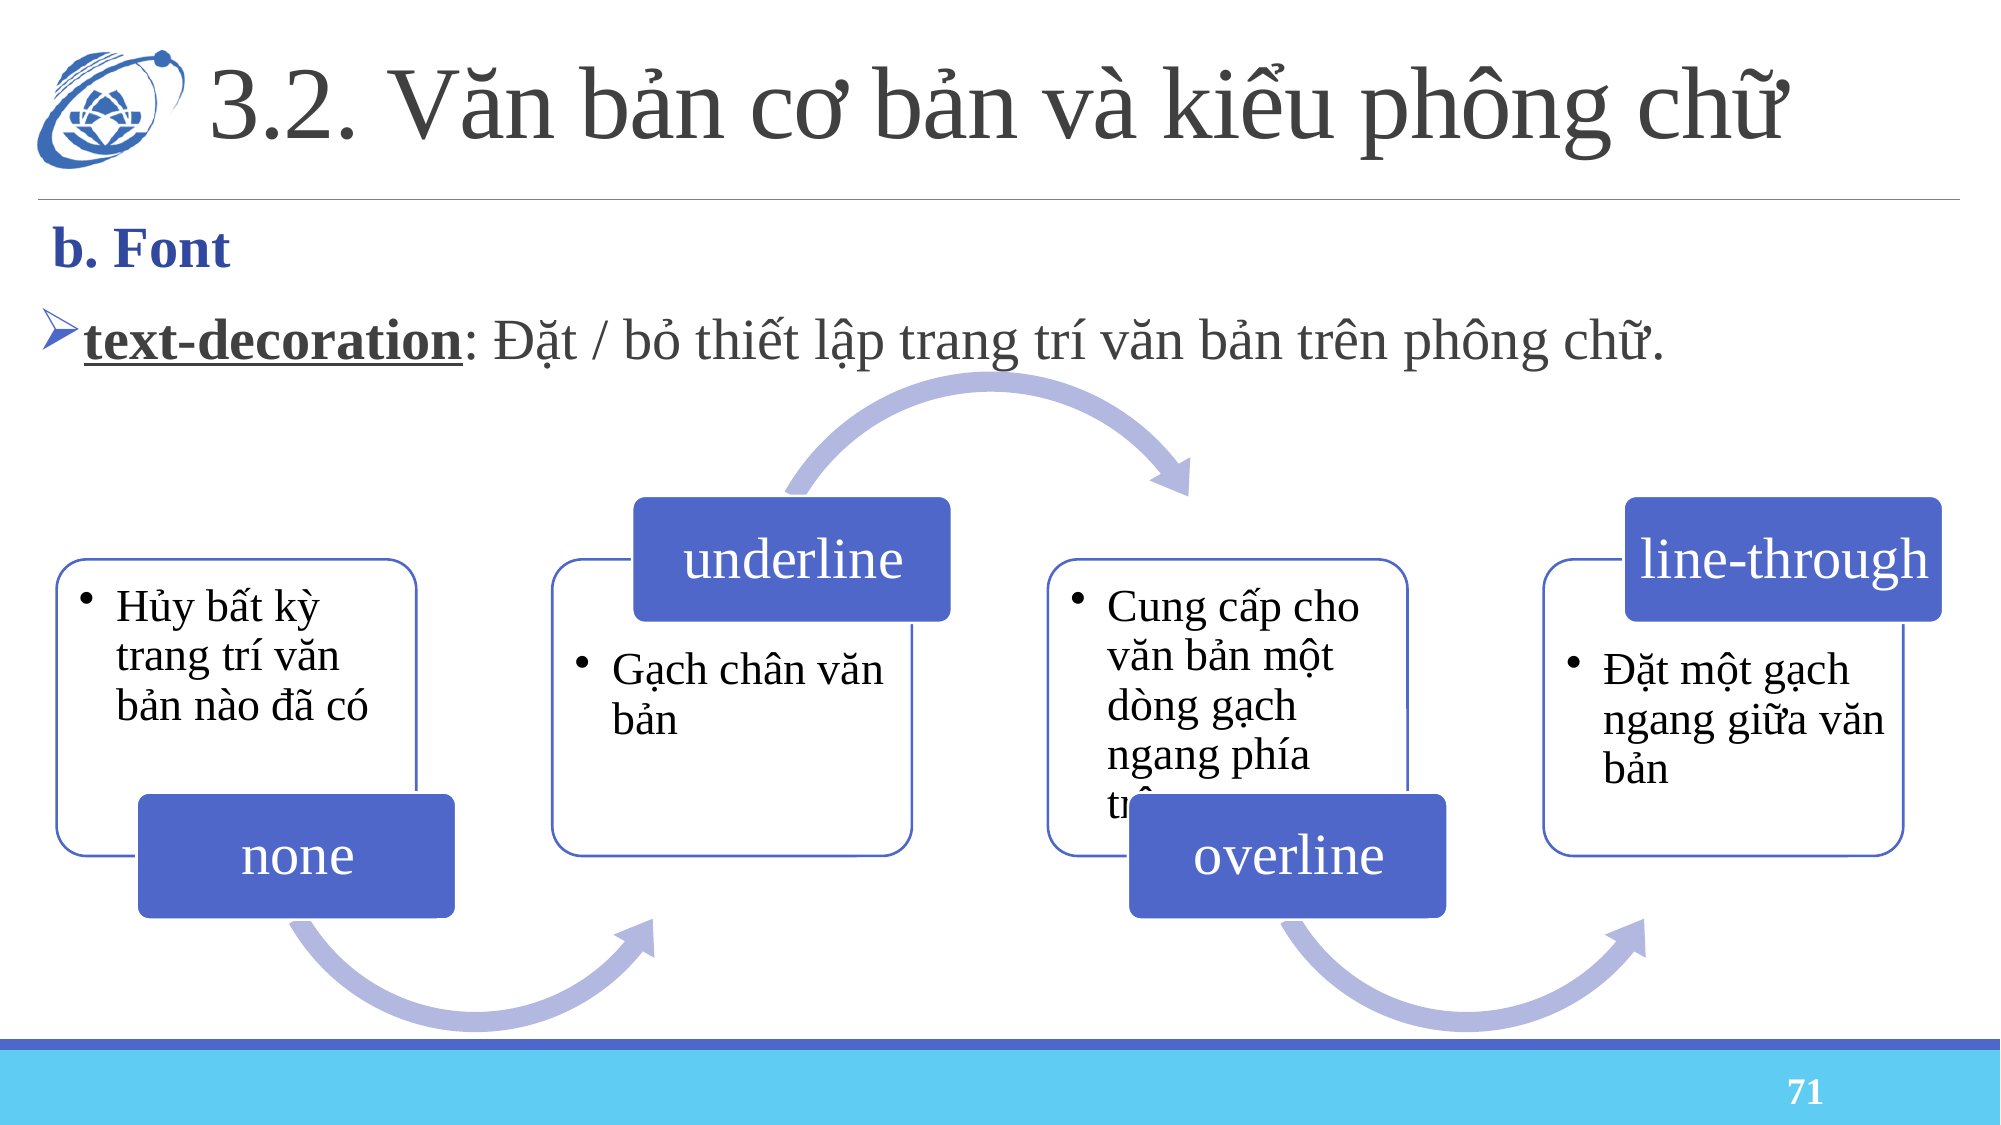

# 3.2. Văn bản cơ bản và kiểu phông chữ
b. Font
text-decoration: Đặt / bỏ thiết lập trang trí văn bản trên phông chữ.
Hủy bất kỳ trang trí văn bản nào đã có
none
Gạch chân văn bản
underline
Cung cấp cho văn bản một dòng gạch ngang phía trên
overline
Đặt một gạch ngang giữa văn bản
line-through
71